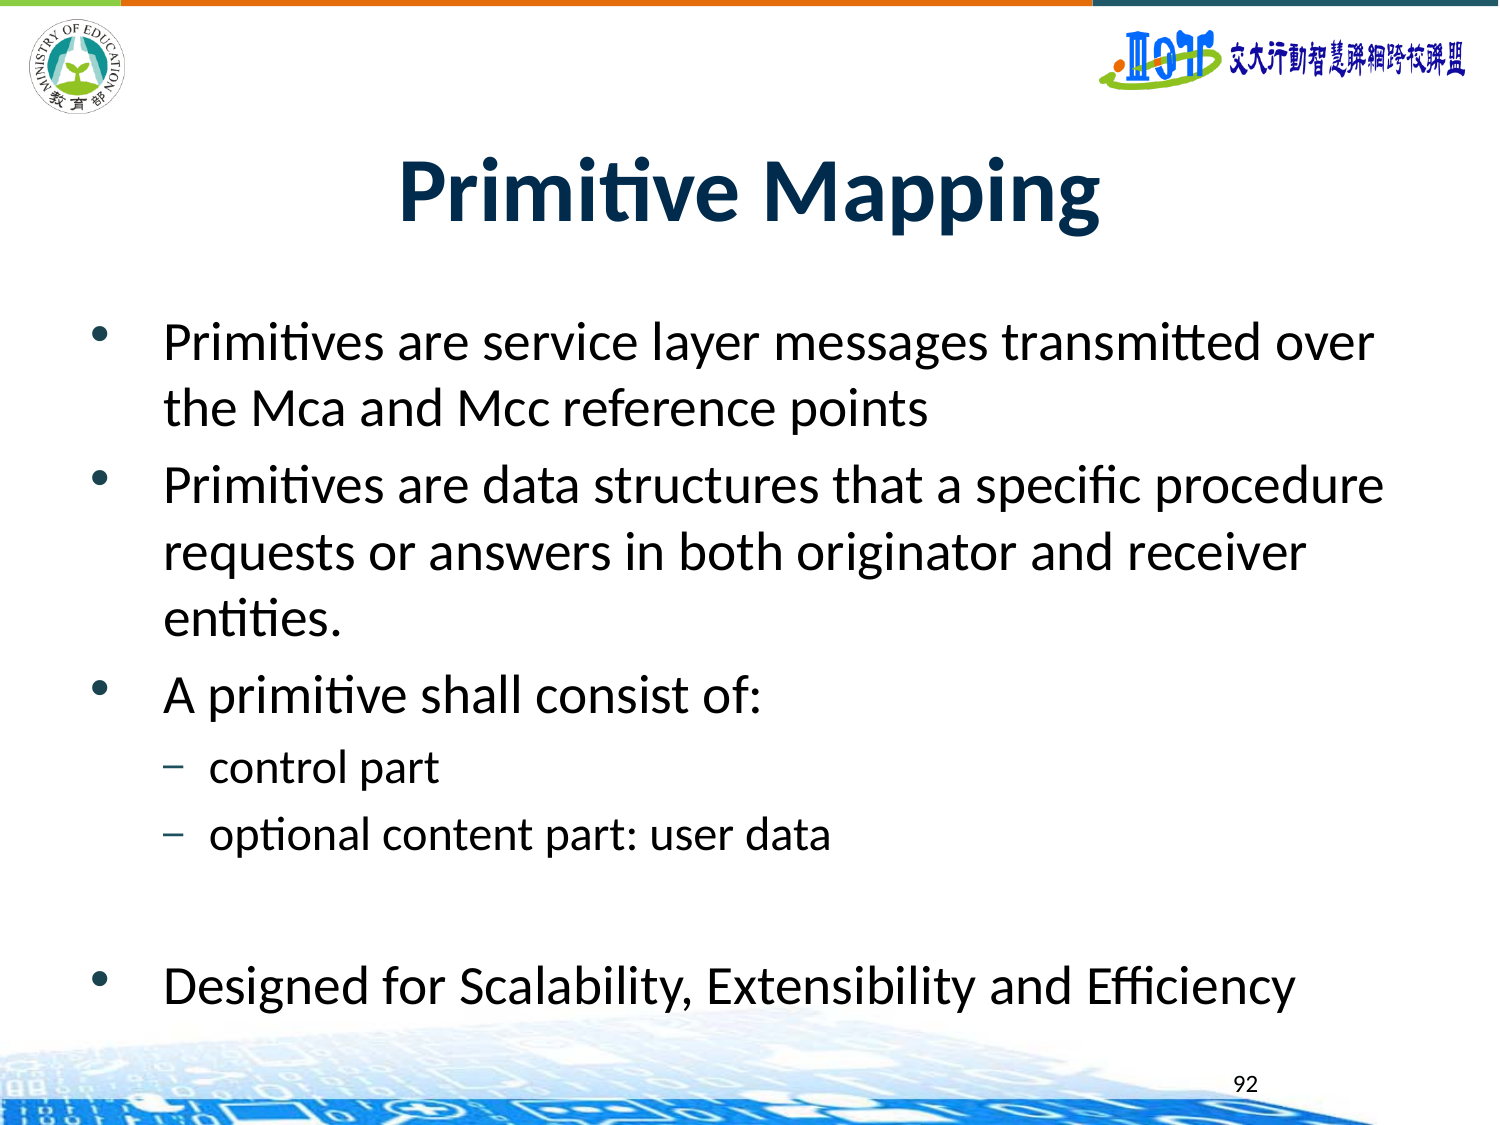

# Primitive Mapping
Primitives are service layer messages transmitted over the Mca and Mcc reference points
Primitives are data structures that a specific procedure requests or answers in both originator and receiver entities.
A primitive shall consist of:
control part
optional content part: user data

Designed for Scalability, Extensibility and Efficiency

92